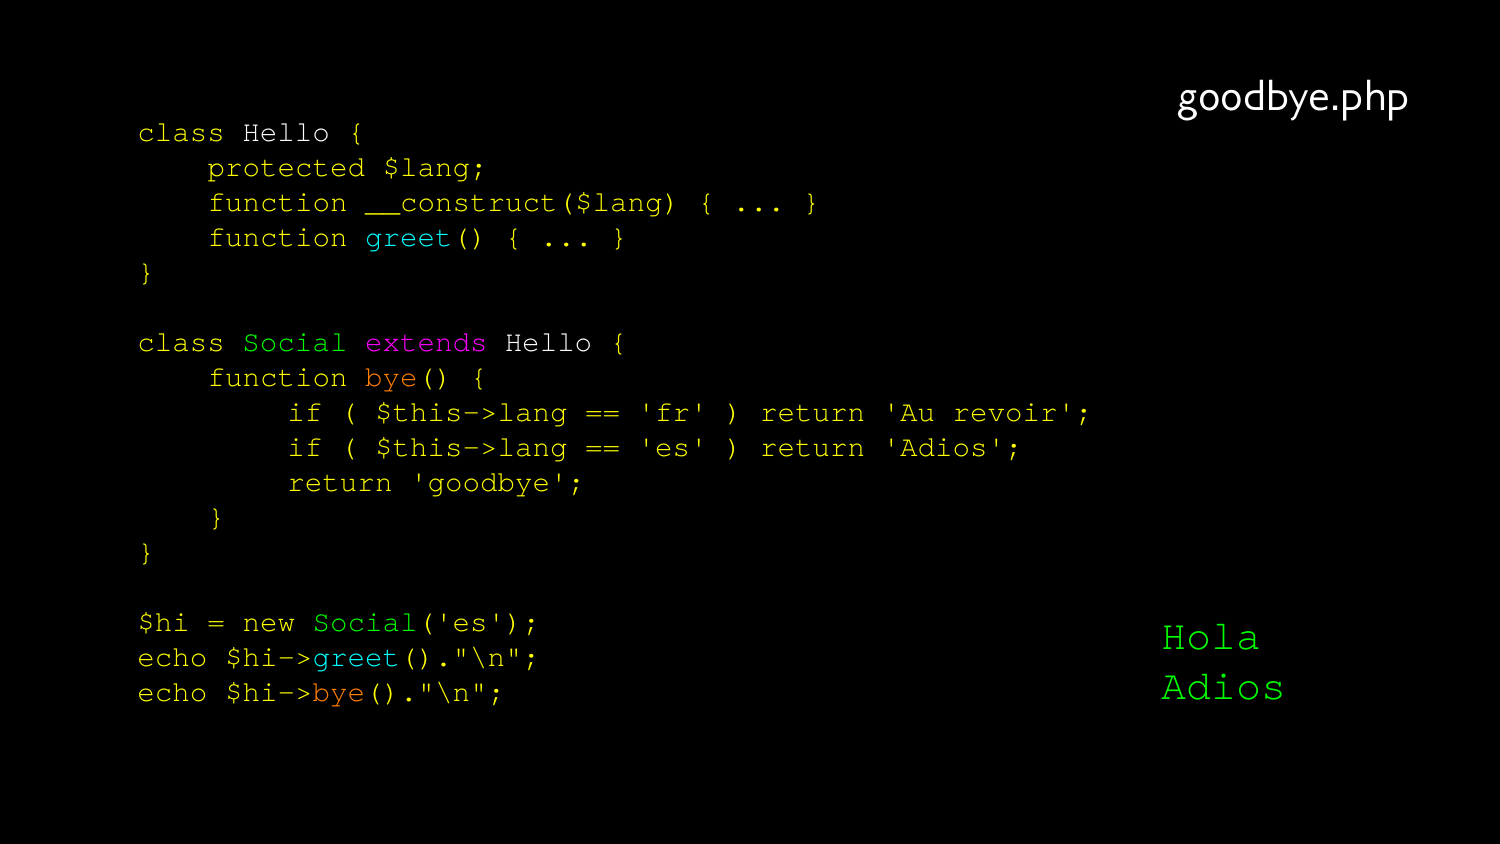

goodbye.php
class Hello {
    protected $lang;
    function __construct($lang) { ... }
    function greet() { ... }
}

class Social extends Hello {
    function bye() {
	if ( $this->lang == 'fr' ) return 'Au revoir';
	if ( $this->lang == 'es' ) return 'Adios';
	return 'goodbye';
    }
}

$hi = new Social('es');
echo $hi->greet()."\n";
echo $hi->bye()."\n";
Hola
Adios